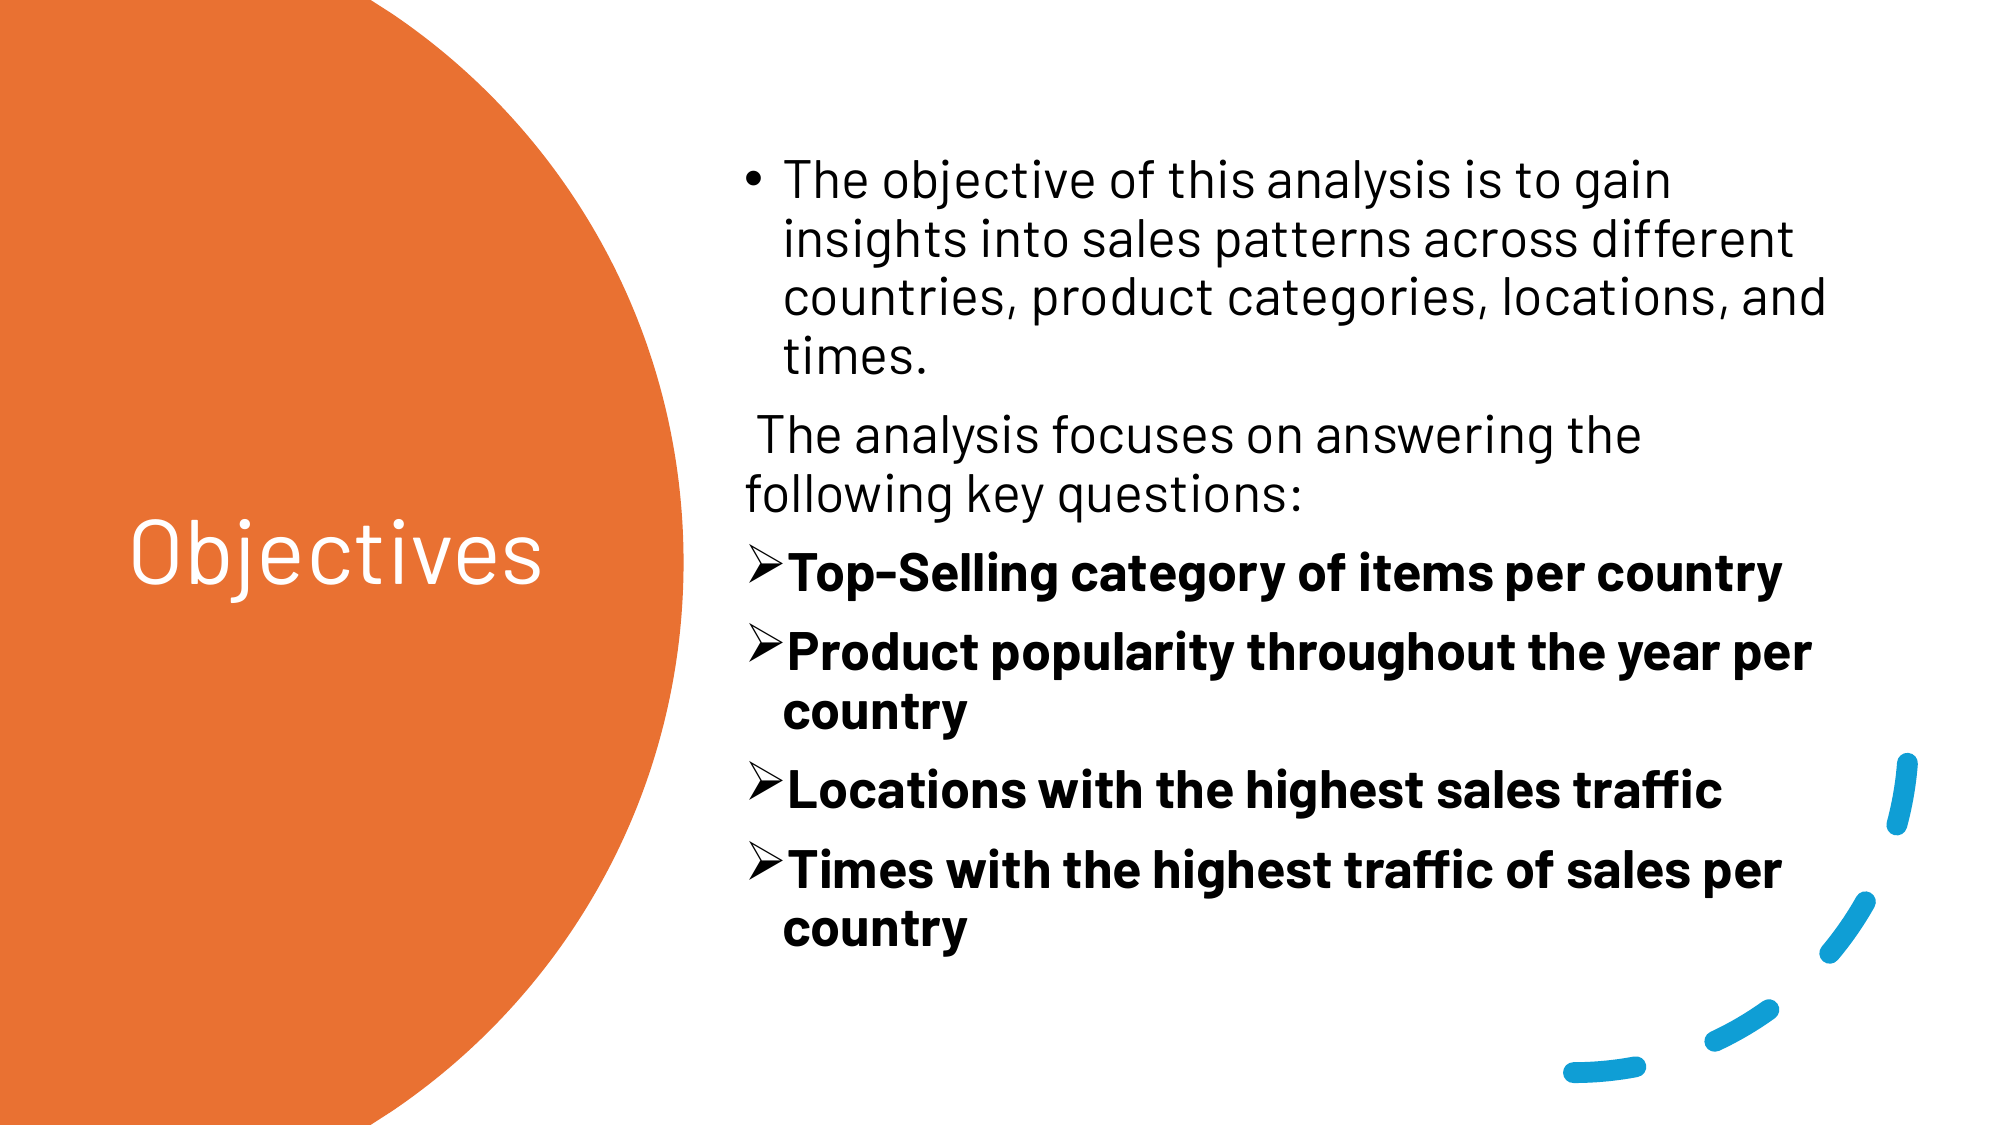

The objective of this analysis is to gain insights into sales patterns across different countries, product categories, locations, and times.
 The analysis focuses on answering the following key questions:
Top-Selling category of items per country
Product popularity throughout the year per country
Locations with the highest sales traffic
Times with the highest traffic of sales per country
# Objectives